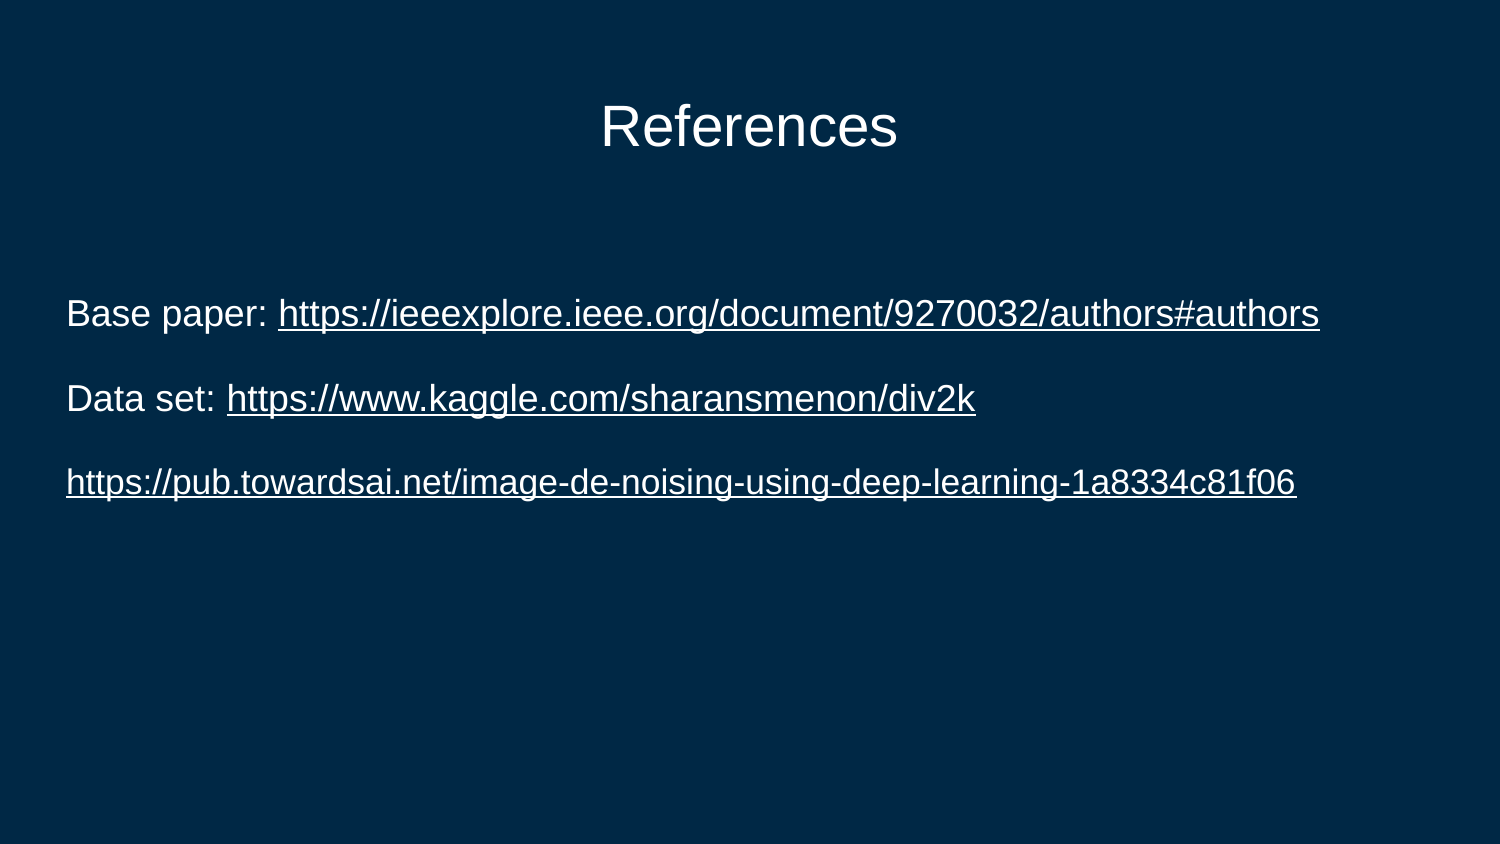

# References

Base paper: https://ieeexplore.ieee.org/document/9270032/authors#authors
Data set: https://www.kaggle.com/sharansmenon/div2k
https://pub.towardsai.net/image-de-noising-using-deep-learning-1a8334c81f06